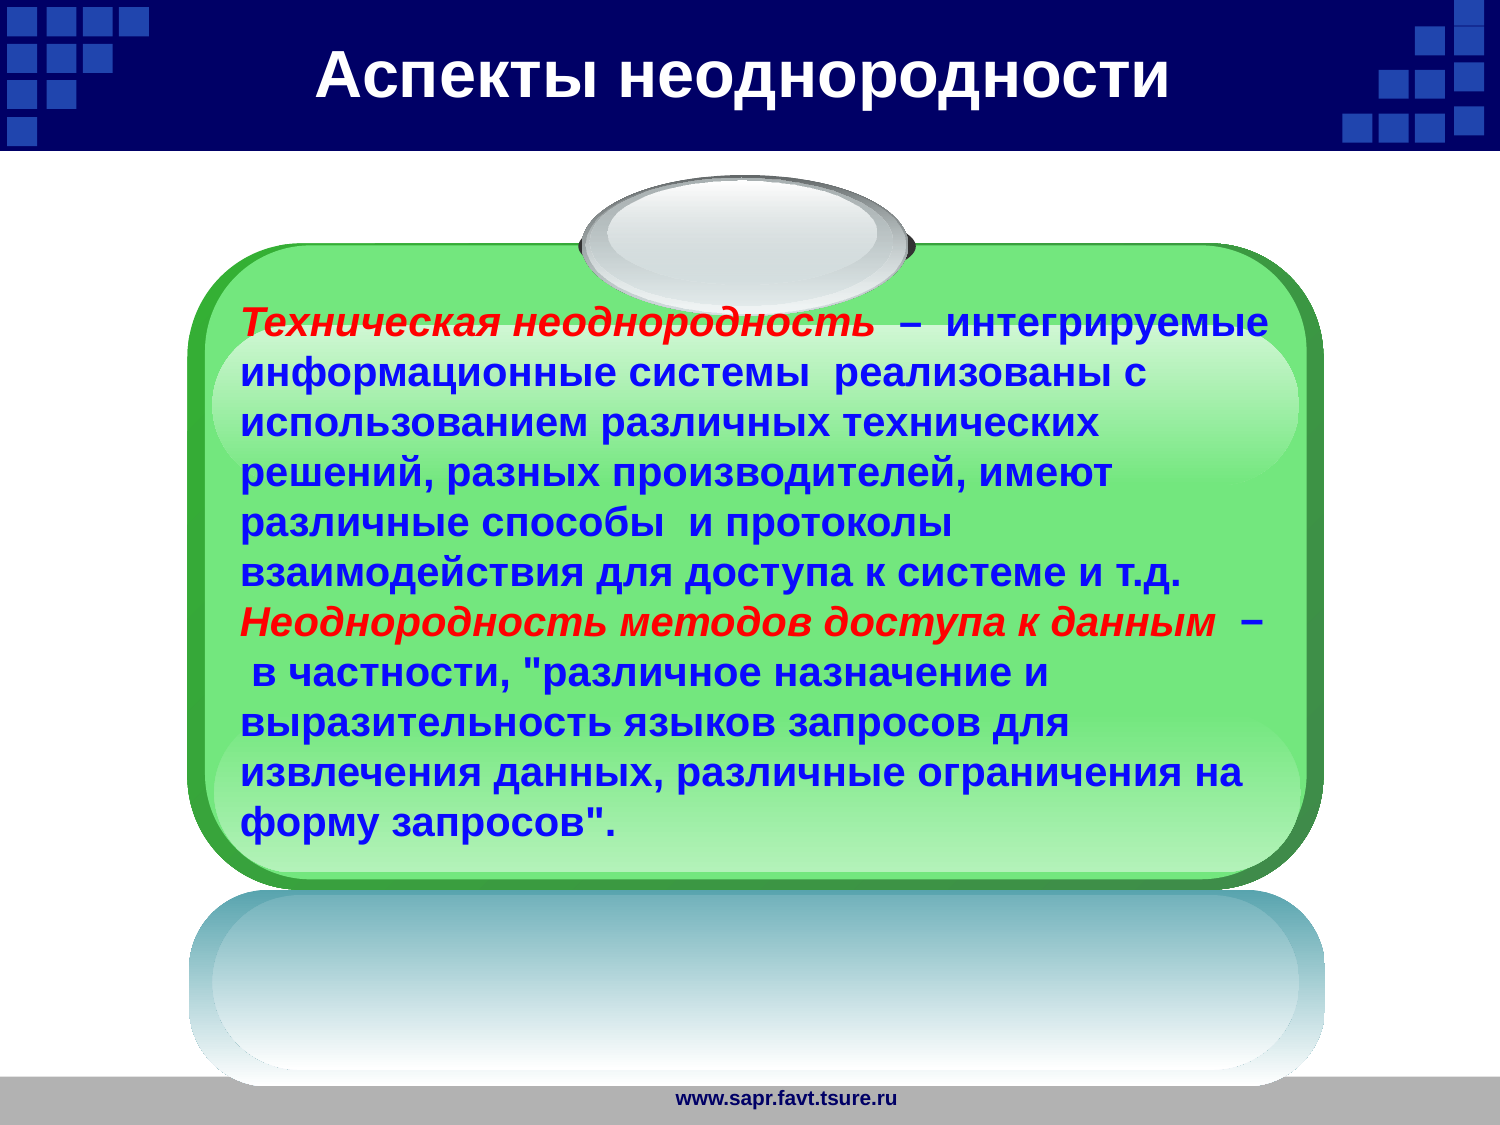

Аспекты неоднородности

Техническая неоднородность  –  интегрируемые информационные системы  реализованы с использованием различных технических решений, разных производителей, имеют  различные способы  и протоколы
взаимодействия для доступа к системе и т.д.
Неоднородность методов доступа к данным  −  в частности, "различное назначение и выразительность языков запросов для извлечения данных, различные ограничения на форму запросов".
www.sapr.favt.tsure.ru